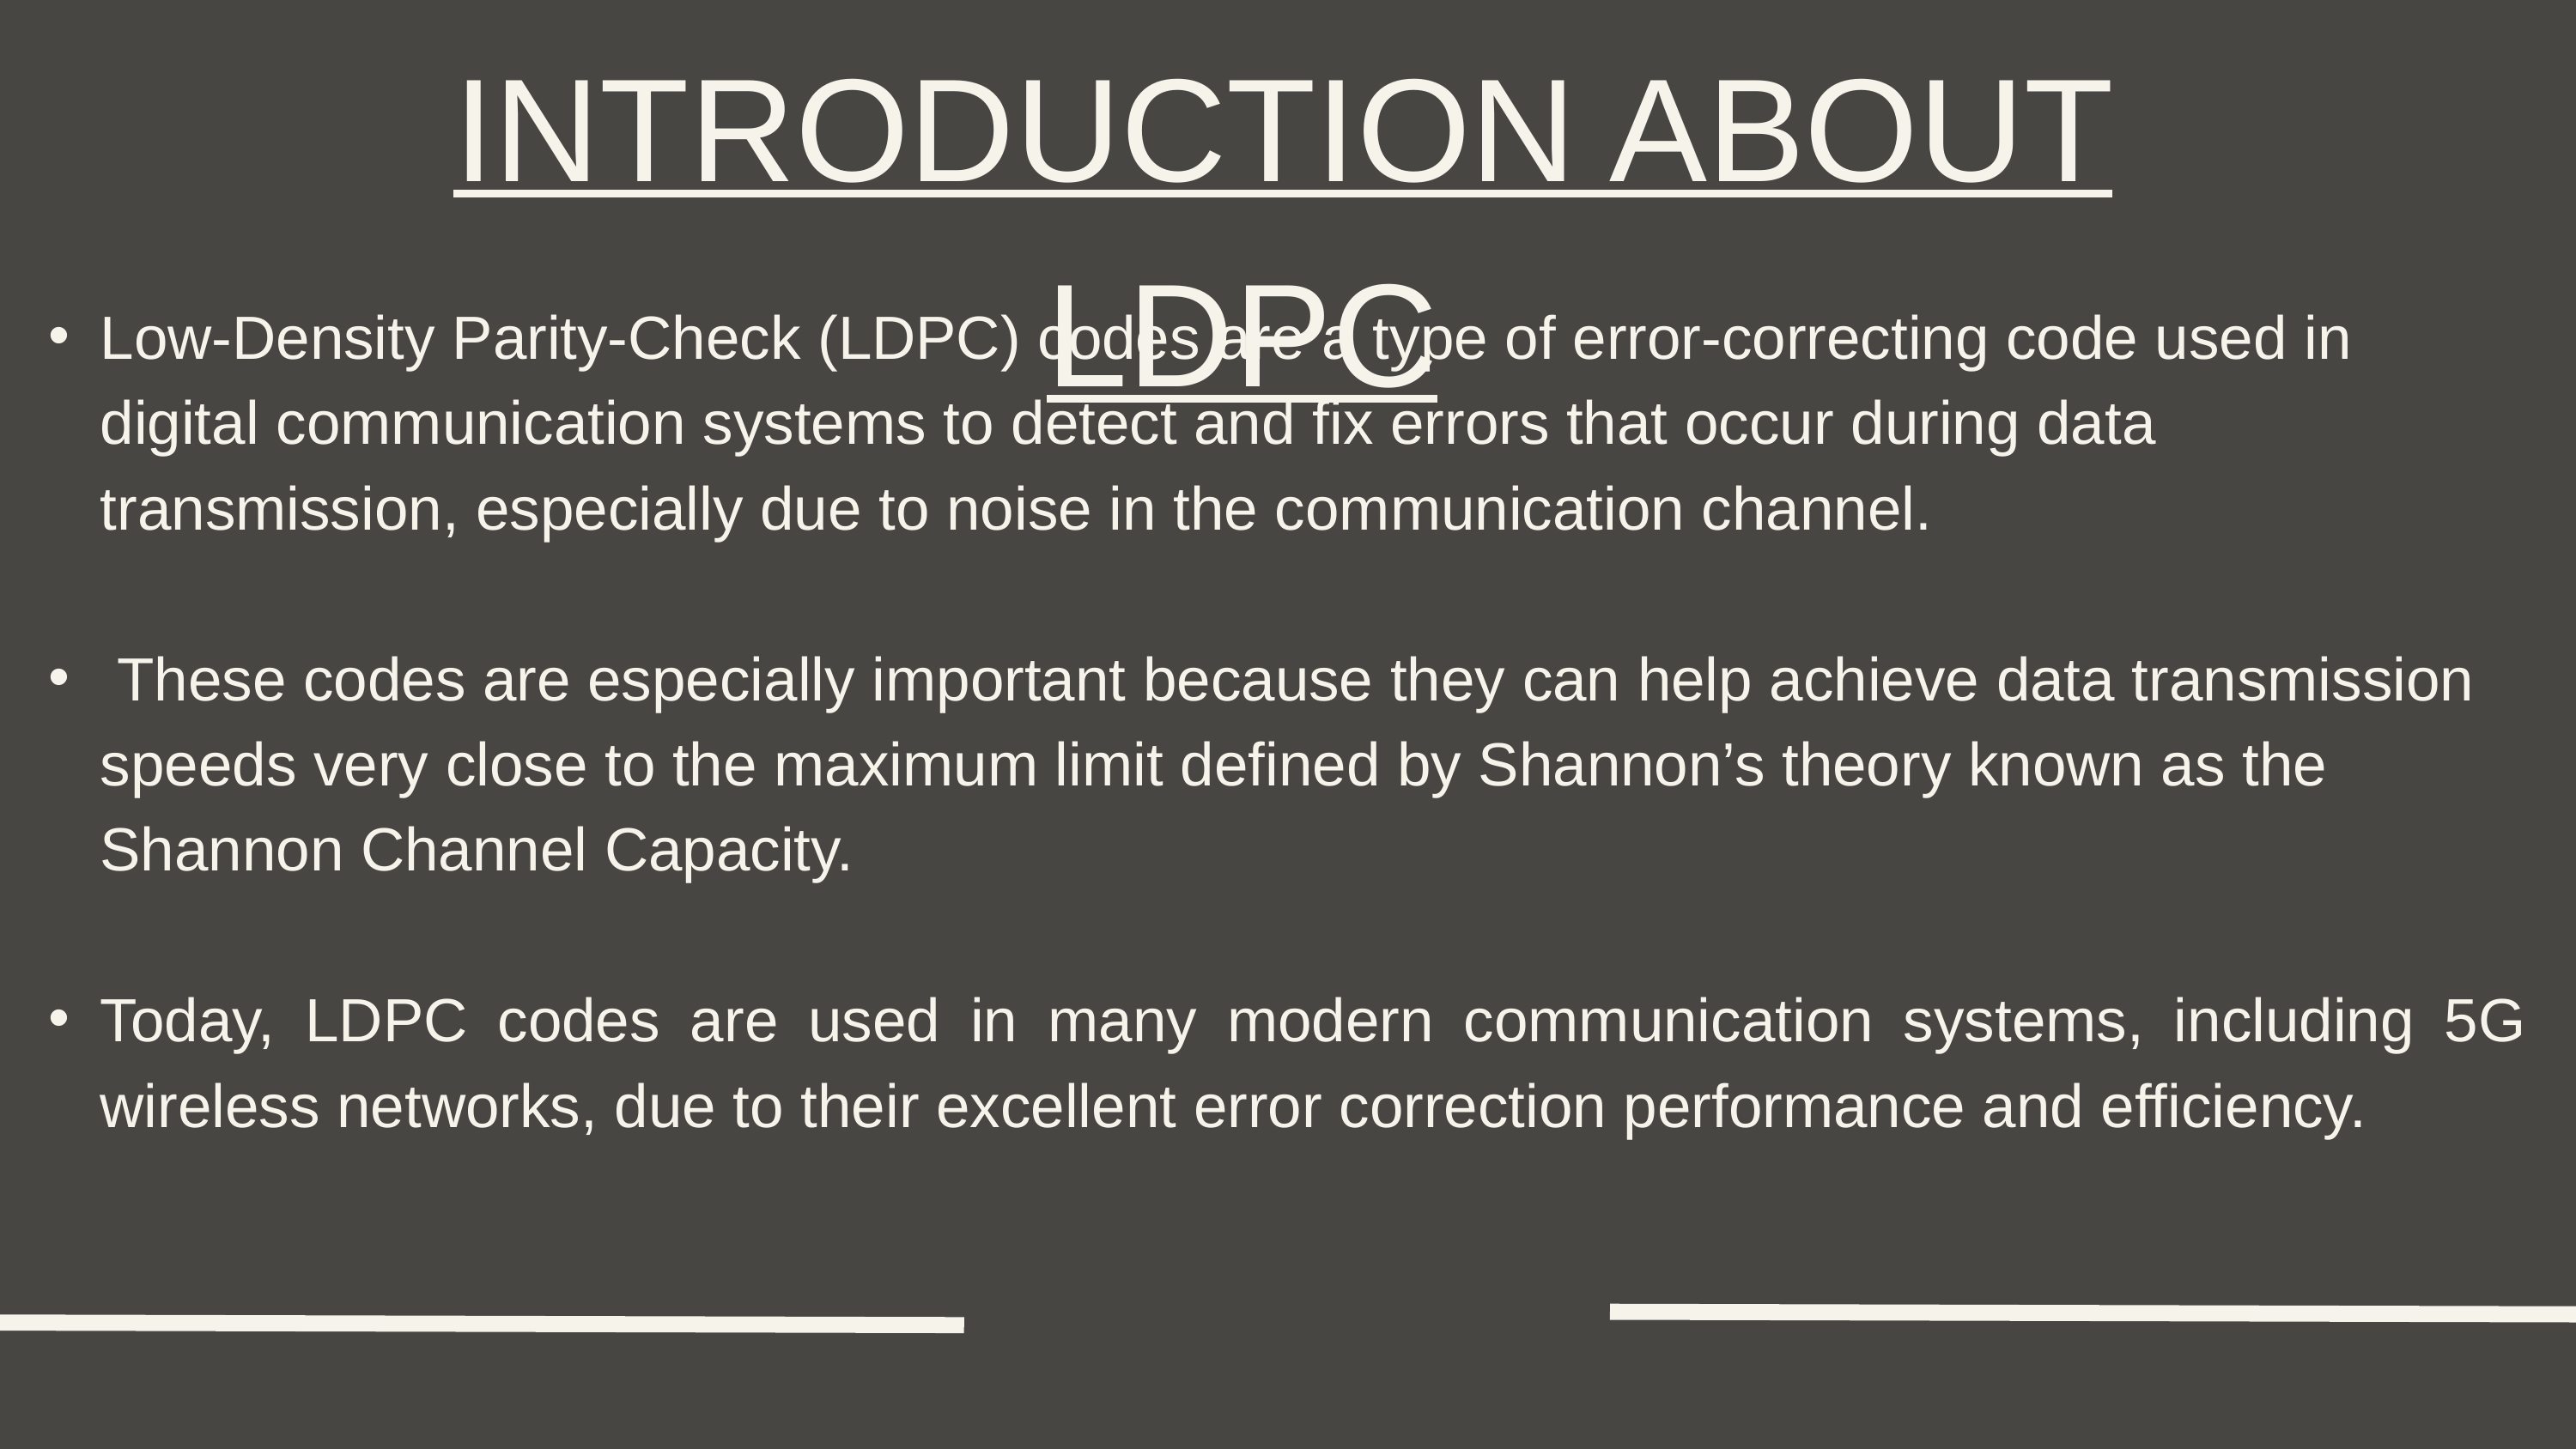

INTRODUCTION ABOUT LDPC
Low-Density Parity-Check (LDPC) codes are a type of error-correcting code used in digital communication systems to detect and fix errors that occur during data transmission, especially due to noise in the communication channel.

 These codes are especially important because they can help achieve data transmission speeds very close to the maximum limit defined by Shannon’s theory known as the Shannon Channel Capacity.

Today, LDPC codes are used in many modern communication systems, including 5G wireless networks, due to their excellent error correction performance and efficiency.